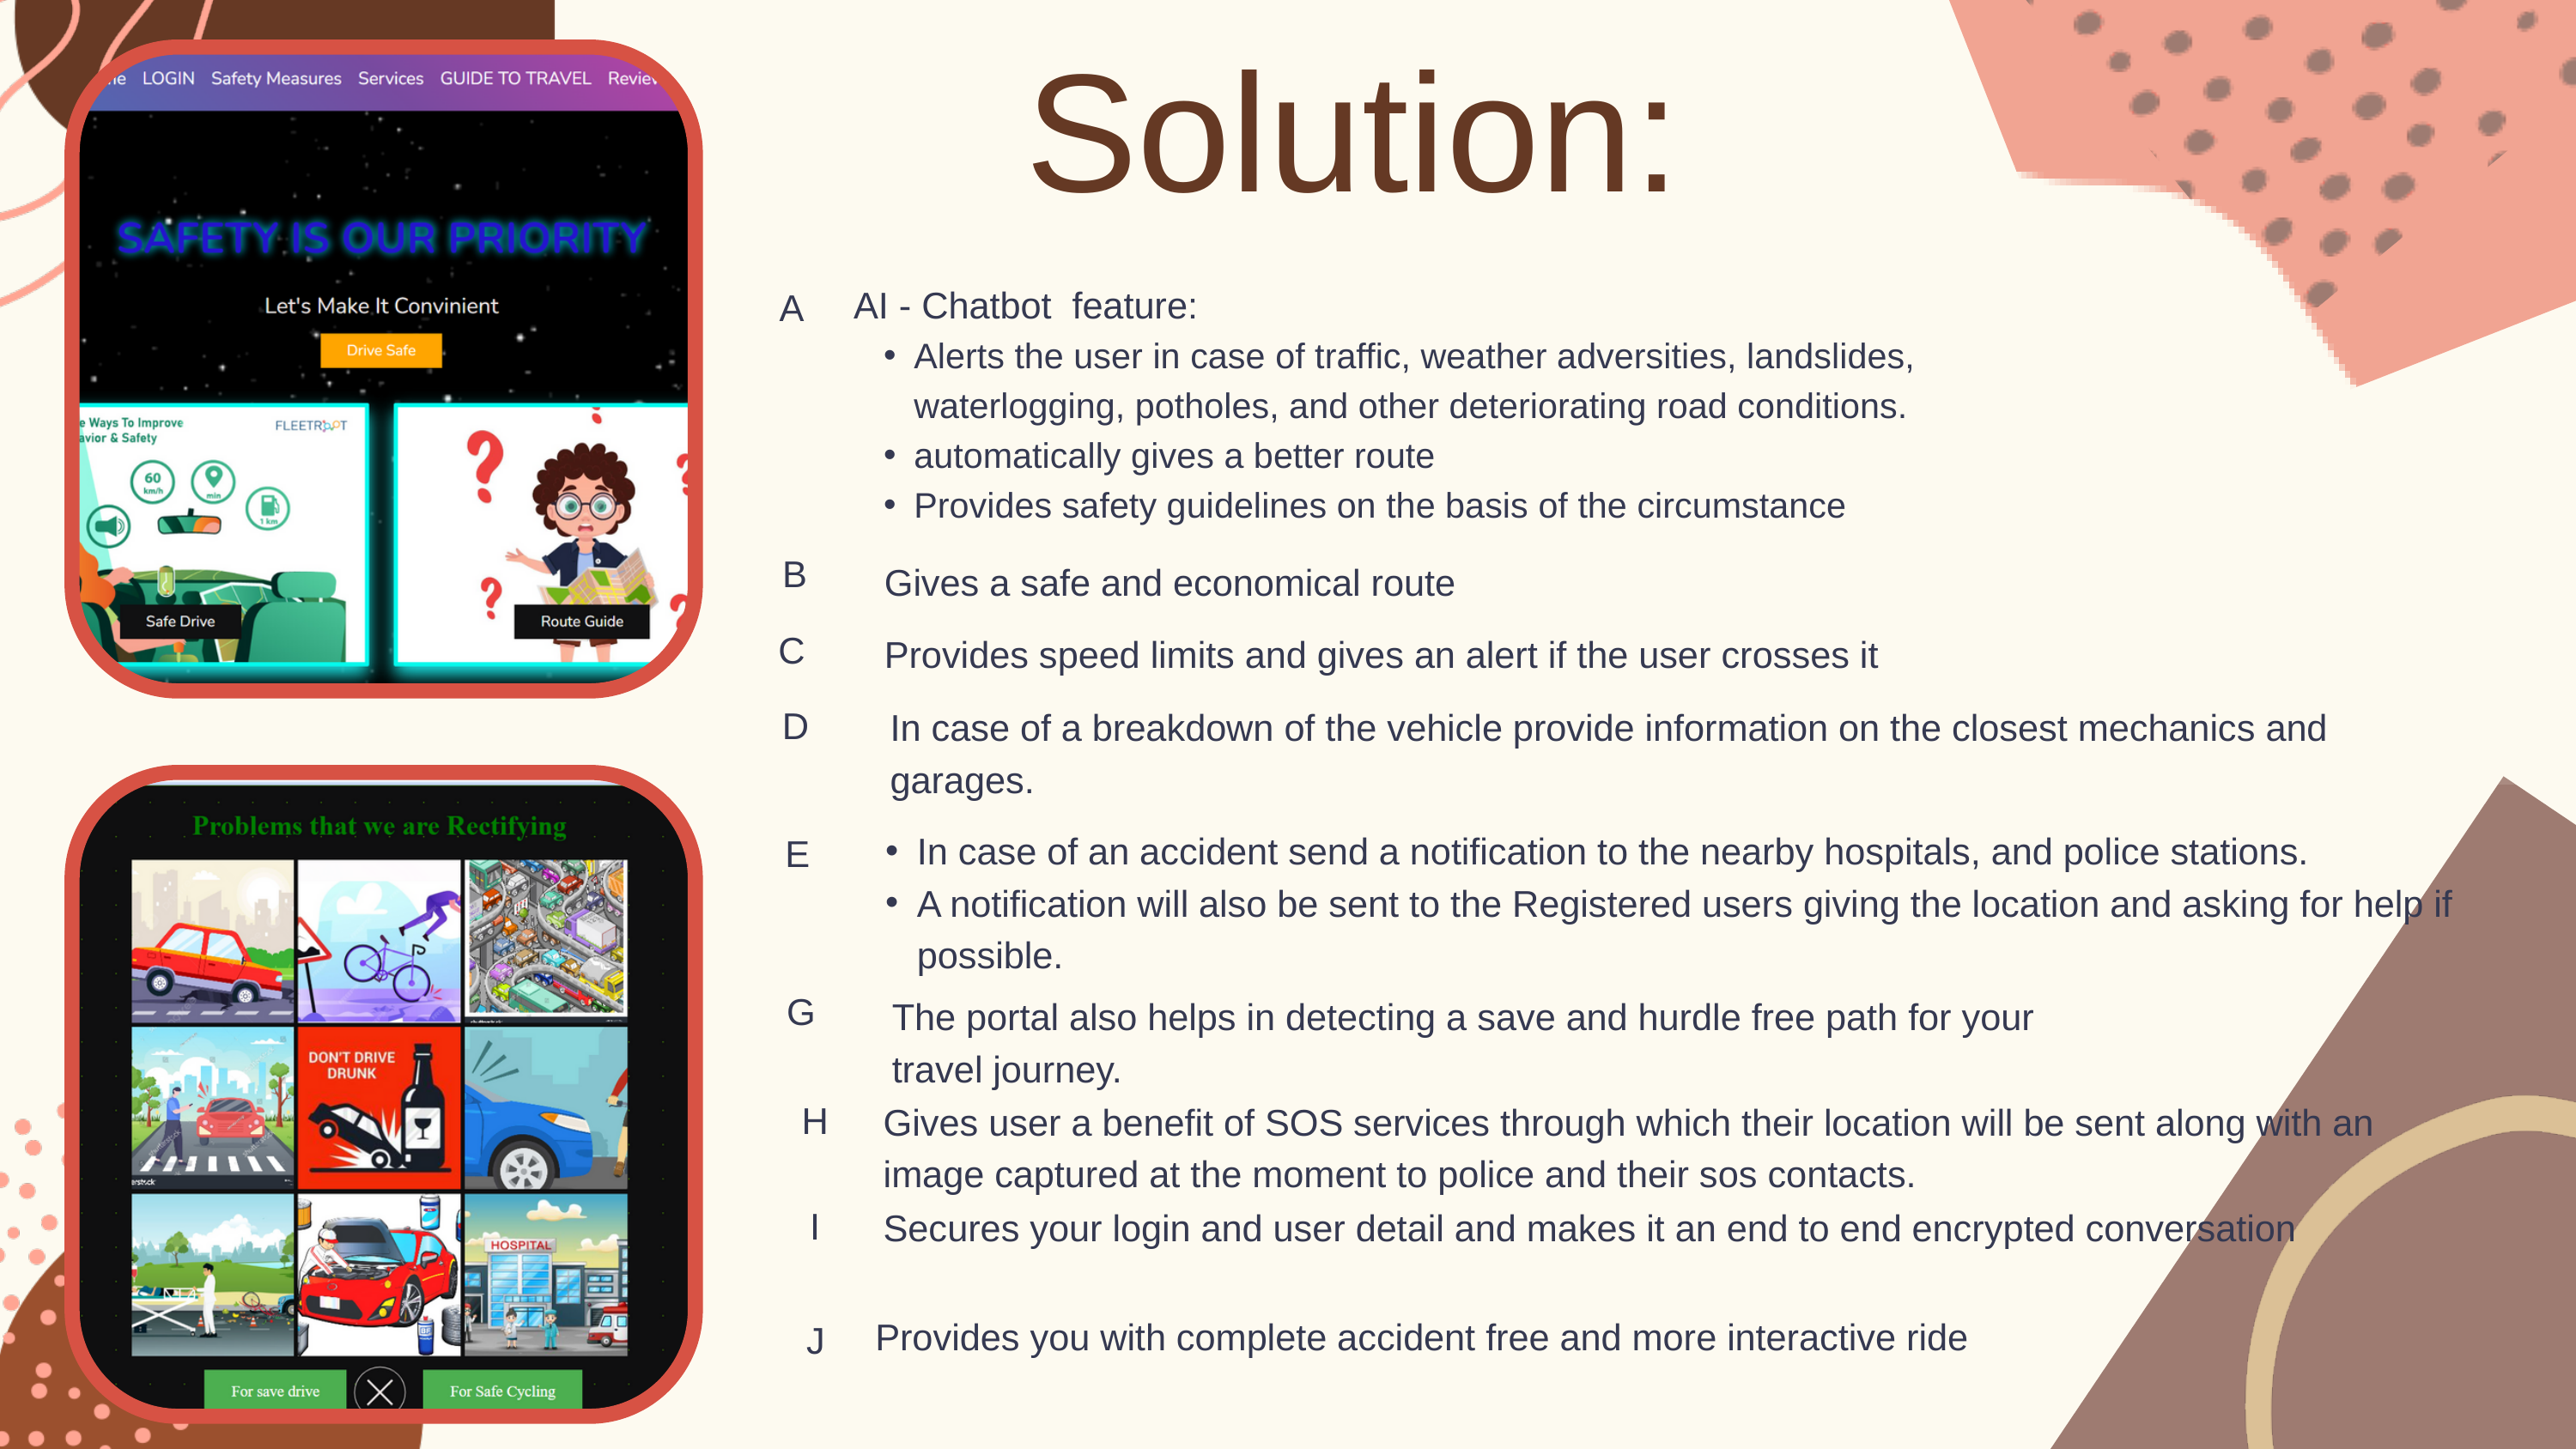

Solution:

AI - Chatbot  feature:
Alerts the user in case of traffic, weather adversities, landslides, waterlogging, potholes, and other deteriorating road conditions.
automatically gives a better route
Provides safety guidelines on the basis of the circumstance

A
B
Gives a safe and economical route
Provides speed limits and gives an alert if the user crosses it
C
In case of a breakdown of the vehicle provide information on the closest mechanics and garages.
D
In case of an accident send a notification to the nearby hospitals, and police stations.
A notification will also be sent to the Registered users giving the location and asking for help if possible.
E
The portal also helps in detecting a save and hurdle free path for your travel journey.

G
Gives user a benefit of SOS services through which their location will be sent along with an image captured at the moment to police and their sos contacts.
H
Secures your login and user detail and makes it an end to end encrypted conversation
I
Provides you with complete accident free and more interactive ride
J